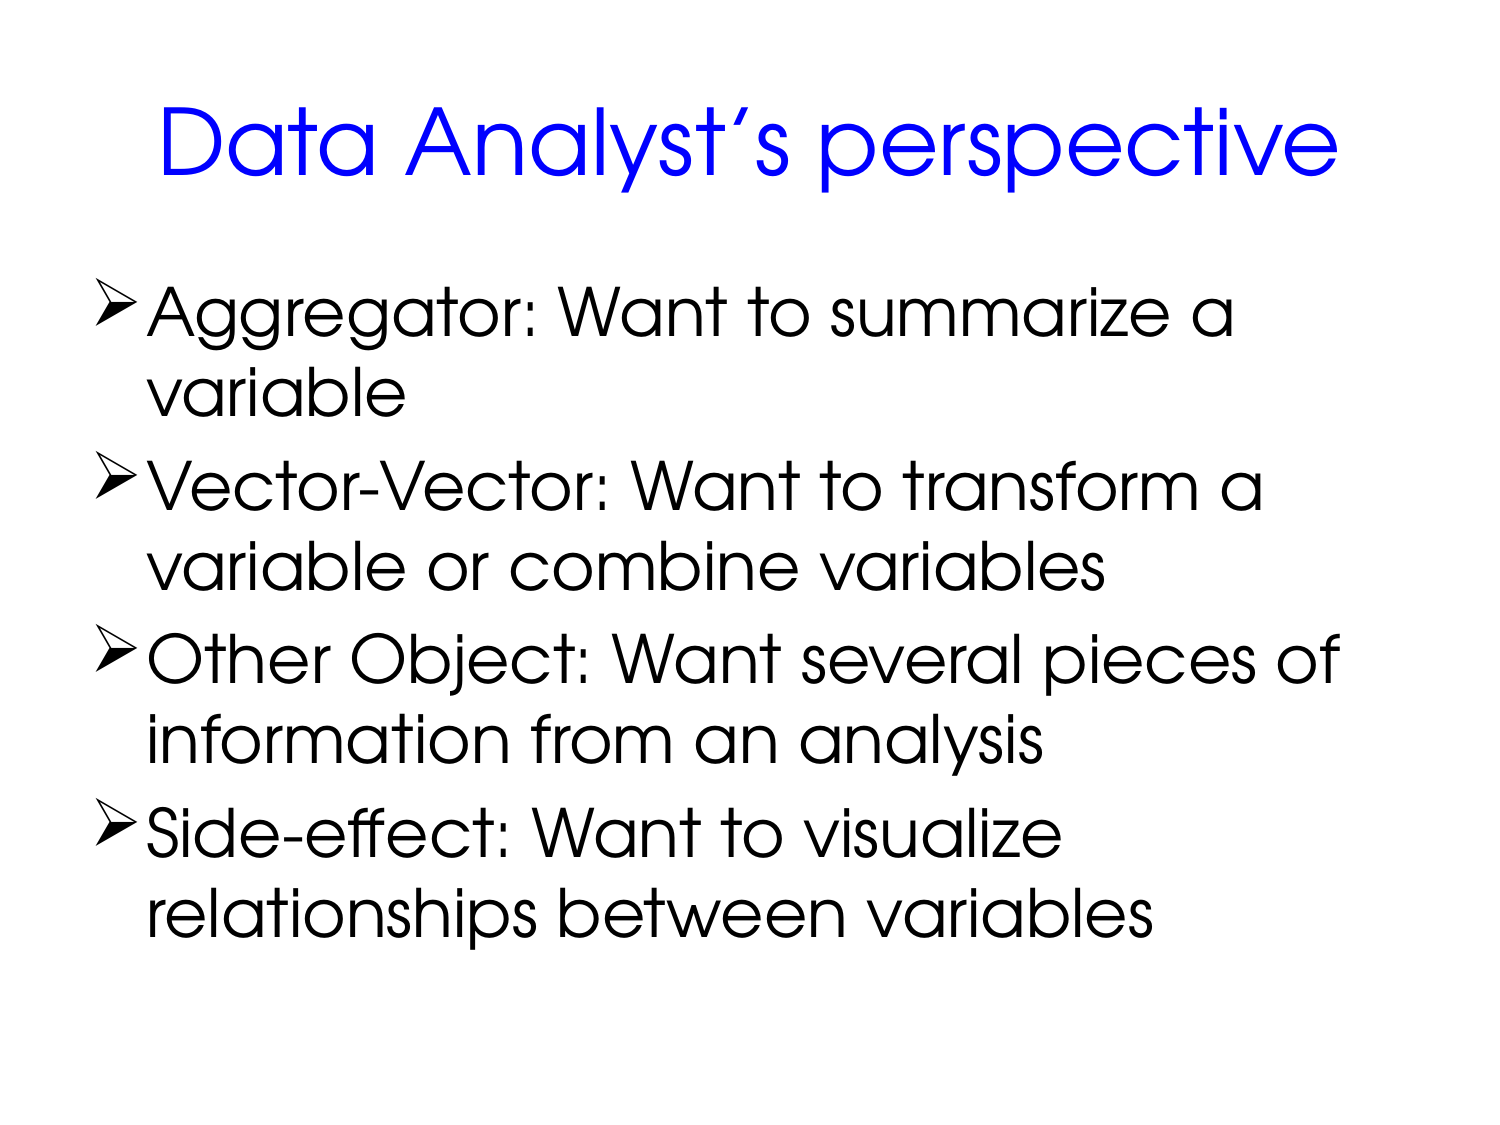

# Data Analyst’s perspective
Aggregator: Want to summarize a variable
Vector-Vector: Want to transform a variable or combine variables
Other Object: Want several pieces of information from an analysis
Side-effect: Want to visualize relationships between variables